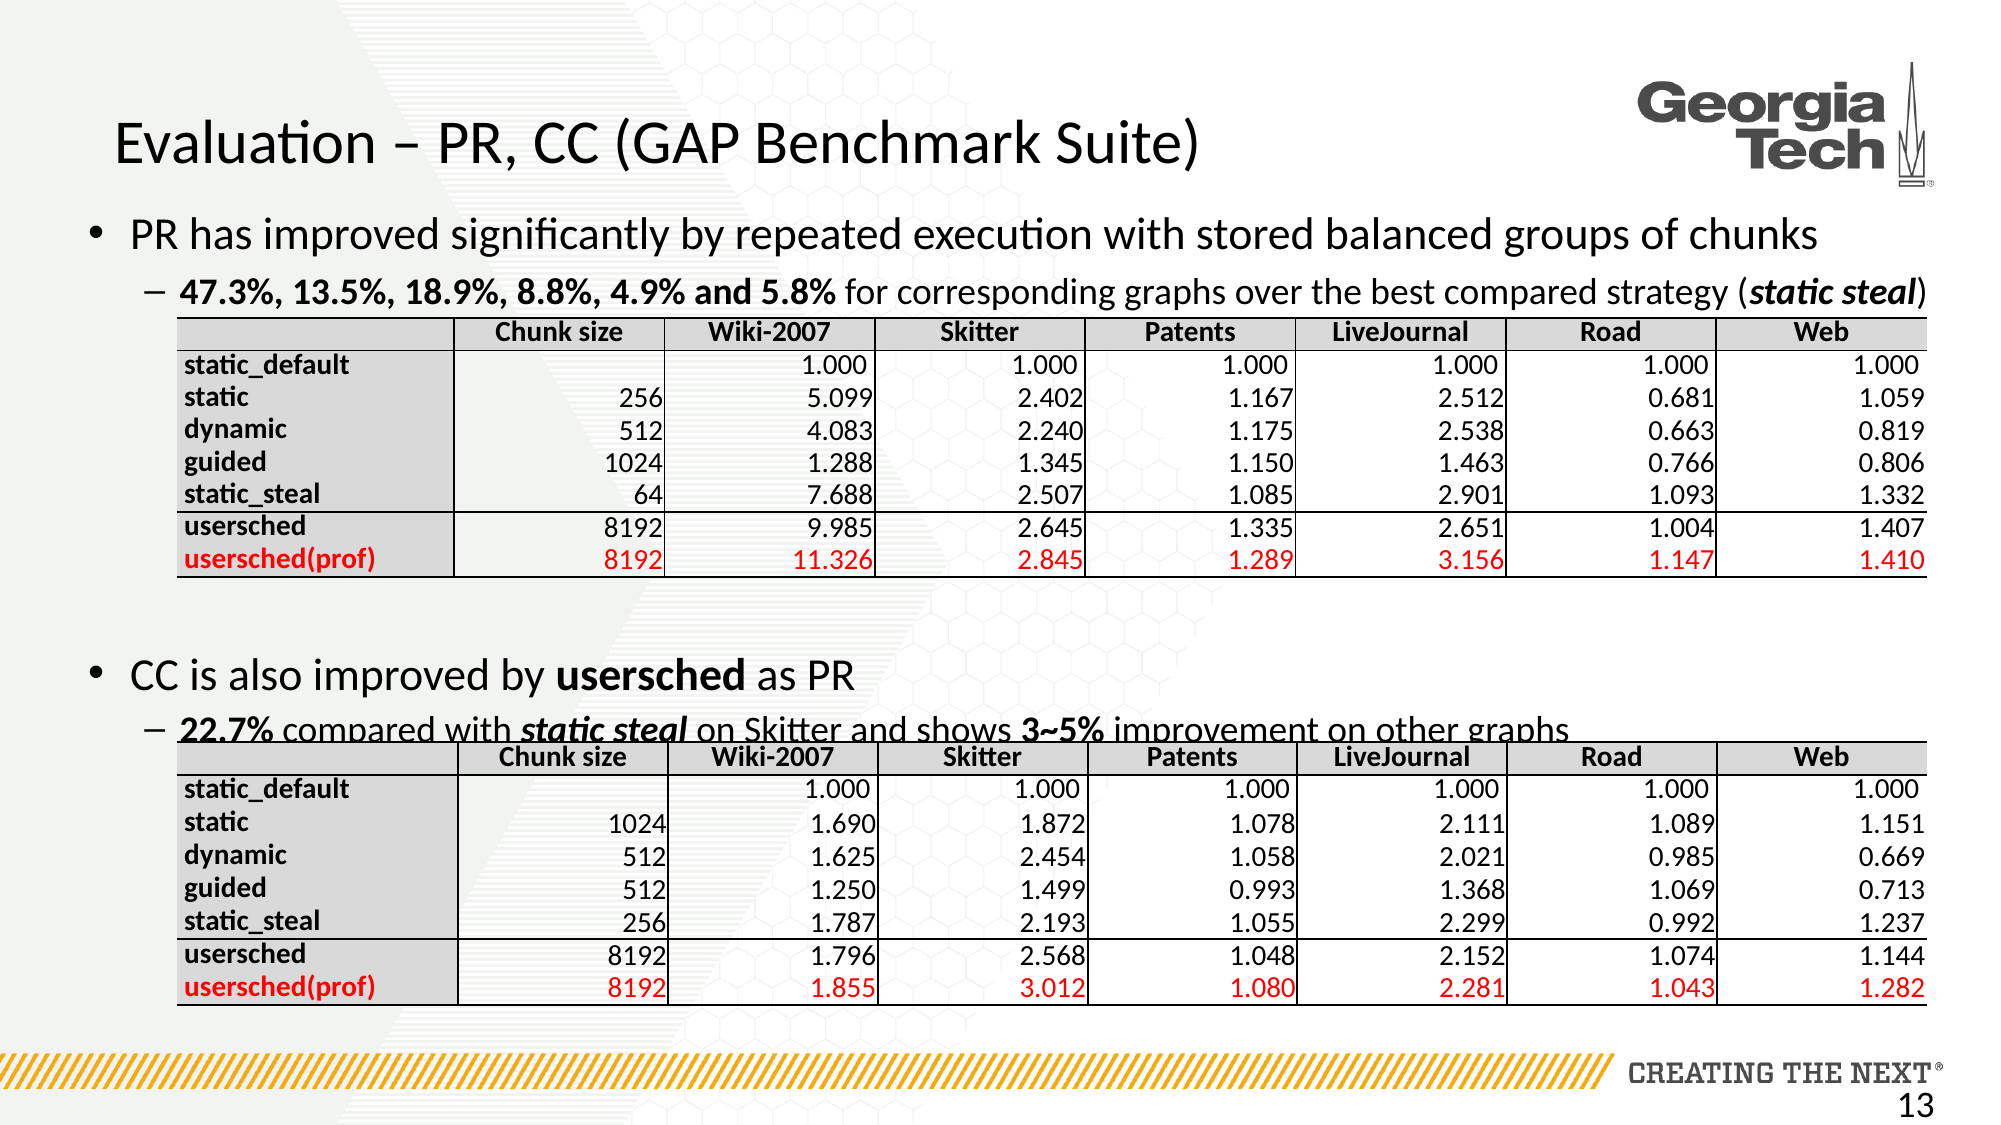

# Evaluation – PR, CC (GAP Benchmark Suite)
PR has improved significantly by repeated execution with stored balanced groups of chunks
47.3%, 13.5%, 18.9%, 8.8%, 4.9% and 5.8% for corresponding graphs over the best compared strategy (static steal)

CC is also improved by usersched as PR
22.7% compared with static steal on Skitter and shows 3~5% improvement on other graphs

Usersched runs with the same chunk size while static steal requires different chunk sizes for each app - stable performance with less tuning efforts
|  | Chunk size | Wiki-2007 | Skitter | Patents | LiveJournal | Road | Web |
| --- | --- | --- | --- | --- | --- | --- | --- |
| static\_default |  | 1.000 | 1.000 | 1.000 | 1.000 | 1.000 | 1.000 |
| static | 256 | 5.099 | 2.402 | 1.167 | 2.512 | 0.681 | 1.059 |
| dynamic | 512 | 4.083 | 2.240 | 1.175 | 2.538 | 0.663 | 0.819 |
| guided | 1024 | 1.288 | 1.345 | 1.150 | 1.463 | 0.766 | 0.806 |
| static\_steal | 64 | 7.688 | 2.507 | 1.085 | 2.901 | 1.093 | 1.332 |
| usersched | 8192 | 9.985 | 2.645 | 1.335 | 2.651 | 1.004 | 1.407 |
| usersched(prof) | 8192 | 11.326 | 2.845 | 1.289 | 3.156 | 1.147 | 1.410 |
|  | Chunk size | Wiki-2007 | Skitter | Patents | LiveJournal | Road | Web |
| --- | --- | --- | --- | --- | --- | --- | --- |
| static\_default |  | 1.000 | 1.000 | 1.000 | 1.000 | 1.000 | 1.000 |
| static | 1024 | 1.690 | 1.872 | 1.078 | 2.111 | 1.089 | 1.151 |
| dynamic | 512 | 1.625 | 2.454 | 1.058 | 2.021 | 0.985 | 0.669 |
| guided | 512 | 1.250 | 1.499 | 0.993 | 1.368 | 1.069 | 0.713 |
| static\_steal | 256 | 1.787 | 2.193 | 1.055 | 2.299 | 0.992 | 1.237 |
| usersched | 8192 | 1.796 | 2.568 | 1.048 | 2.152 | 1.074 | 1.144 |
| usersched(prof) | 8192 | 1.855 | 3.012 | 1.080 | 2.281 | 1.043 | 1.282 |
13